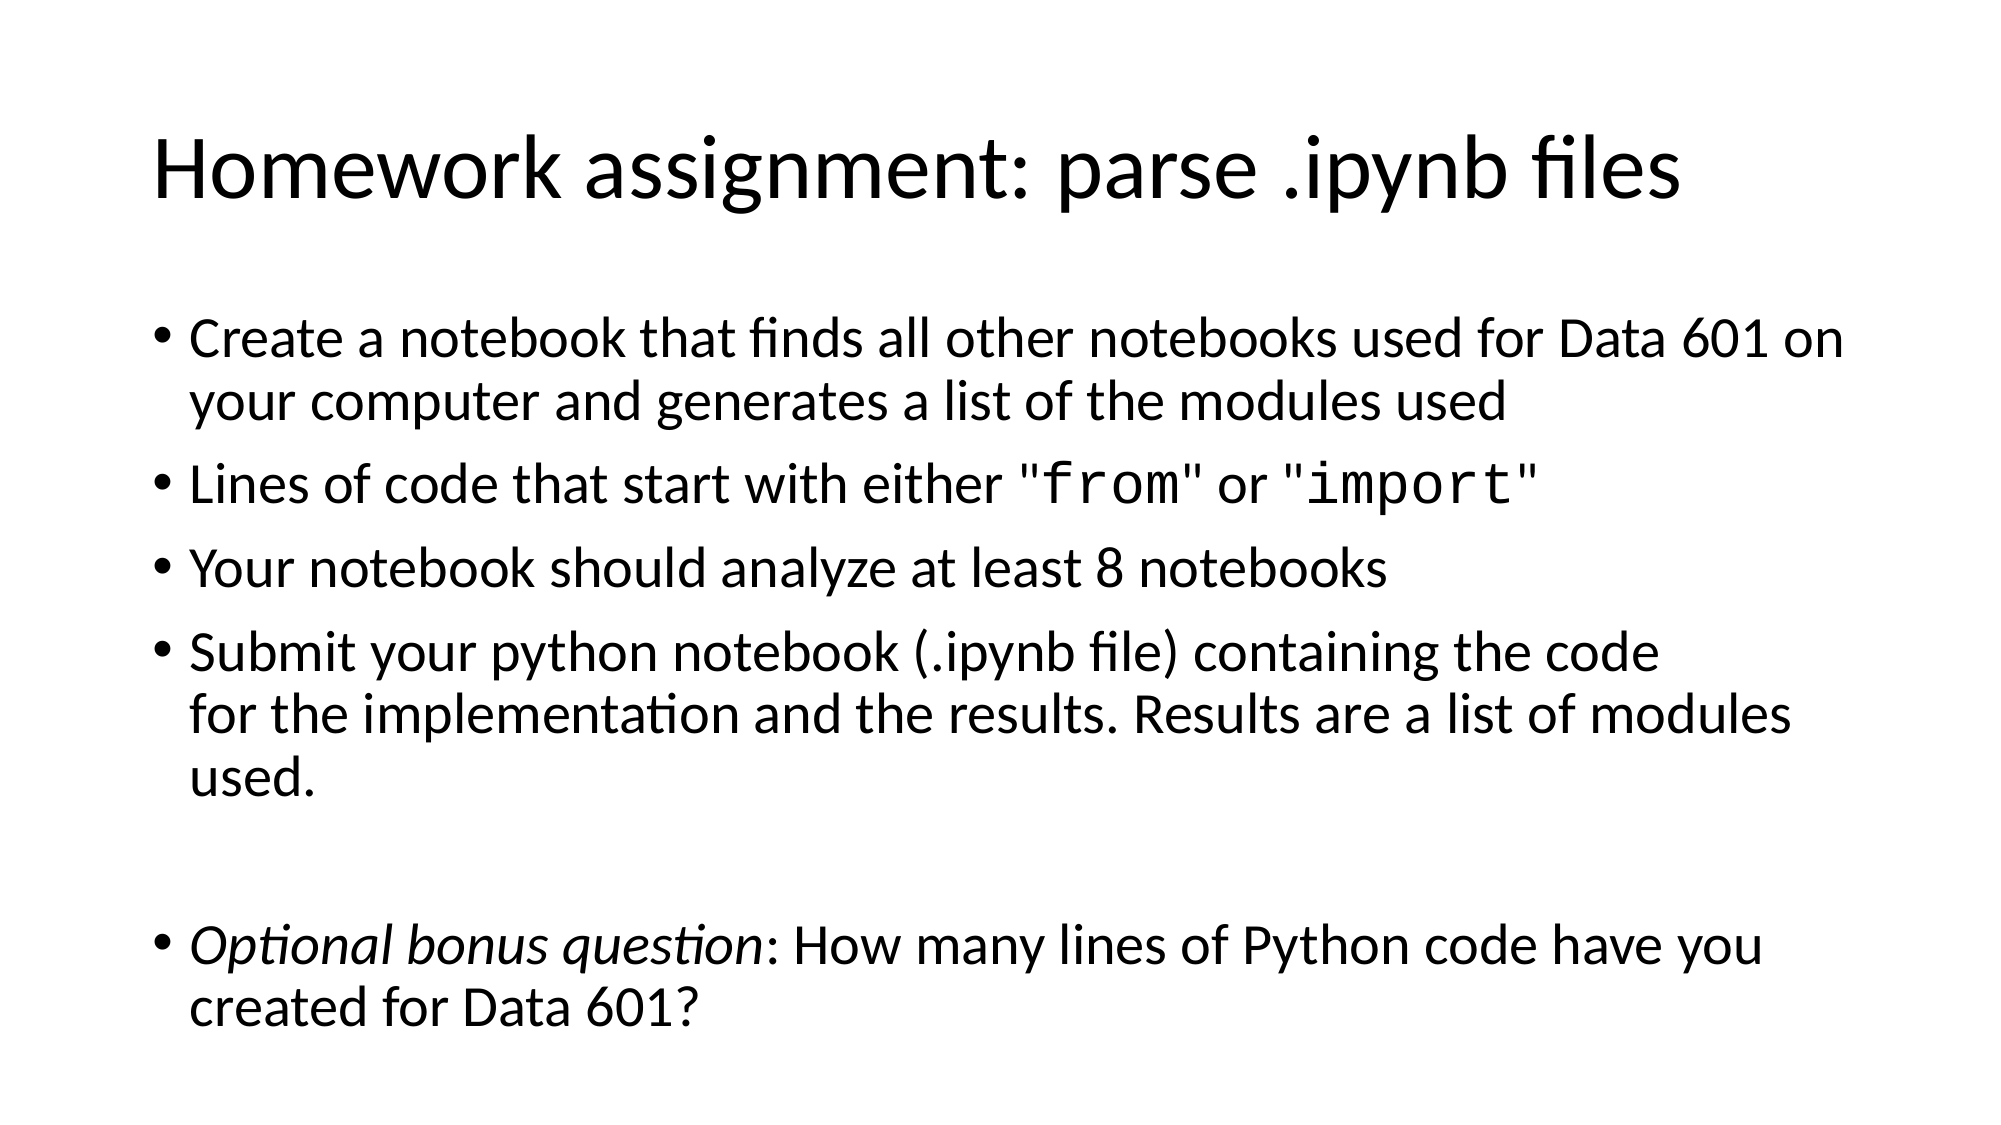

Homework assignment: parse .ipynb files
Create a notebook that finds all other notebooks used for Data 601 on your computer and generates a list of the modules used
Lines of code that start with either "from" or "import"
Your notebook should analyze at least 8 notebooks
Submit your python notebook (.ipynb file) containing the code for the implementation and the results. Results are a list of modules used.

Optional bonus question: How many lines of Python code have you created for Data 601?